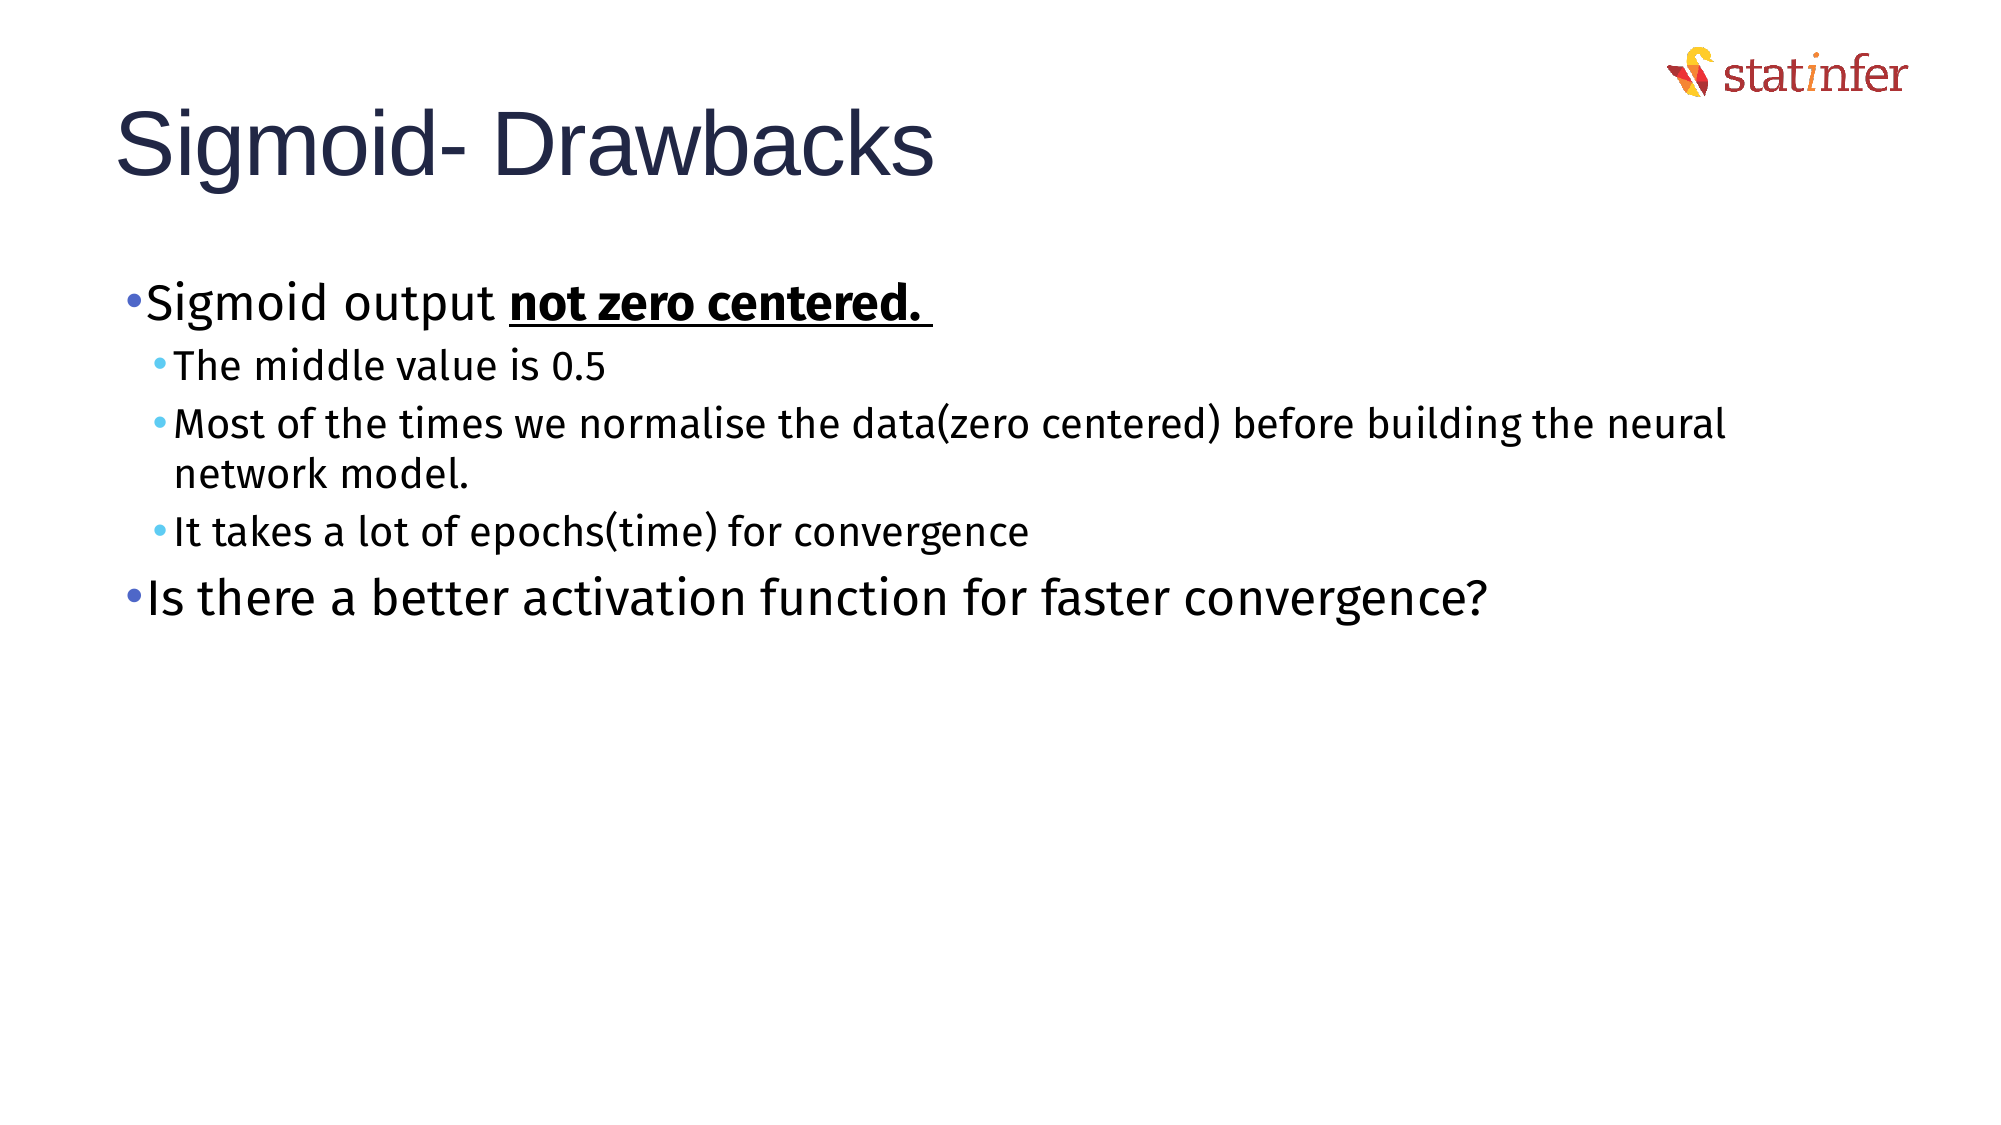

# Sigmoid- Drawbacks
Sigmoid output not zero centered.
The middle value is 0.5
Most of the times we normalise the data(zero centered) before building the neural network model.
It takes a lot of epochs(time) for convergence
Is there a better activation function for faster convergence?

39